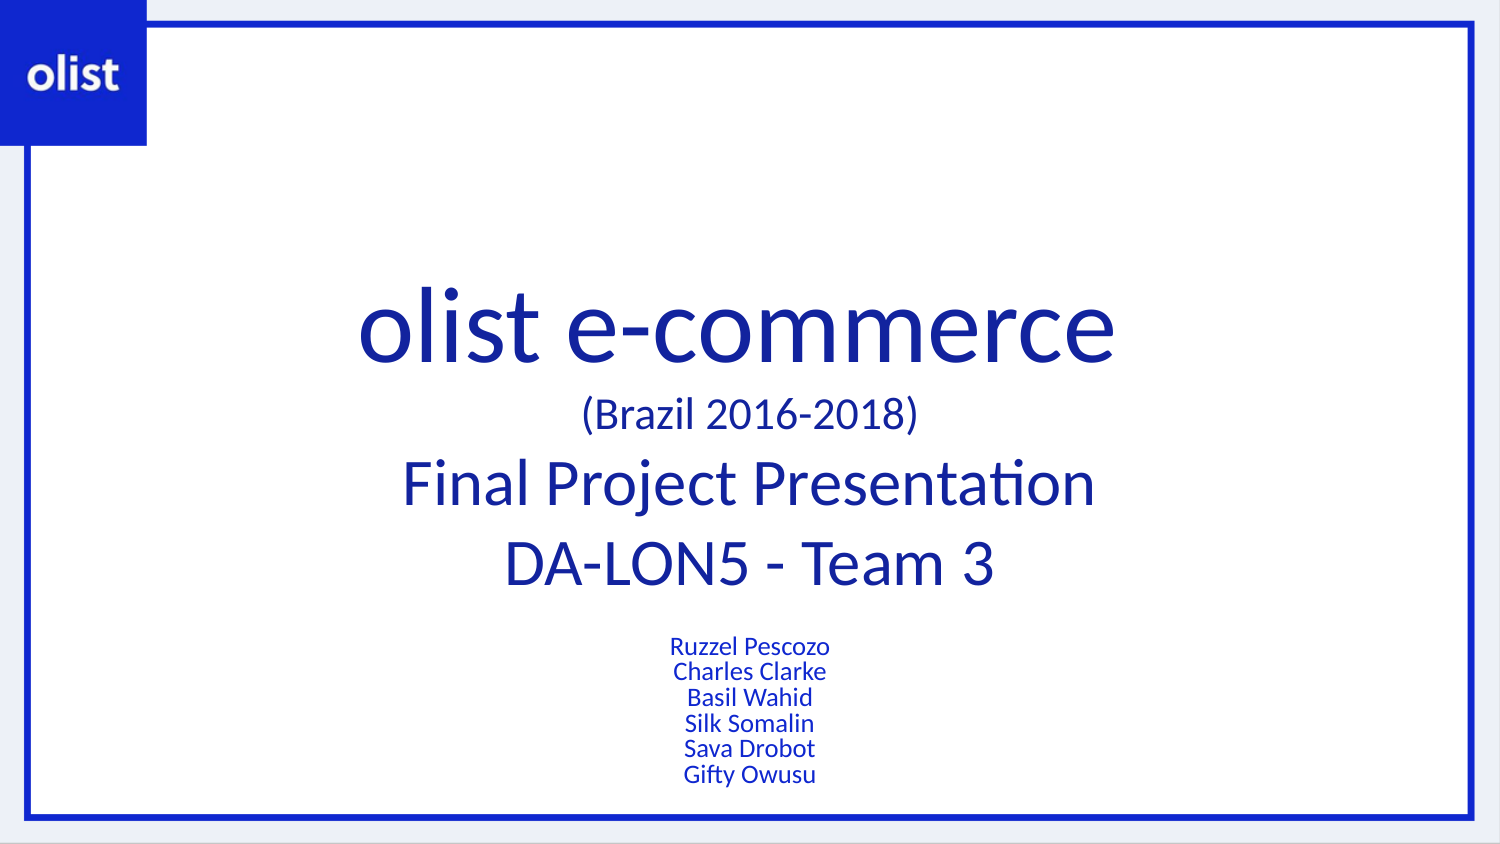

# olist e-commerce (Brazil 2016-2018) Final Project Presentation
DA-LON5 - Team 3
Ruzzel Pescozo
Charles Clarke
Basil Wahid
Silk Somalin
Sava Drobot
Gifty Owusu